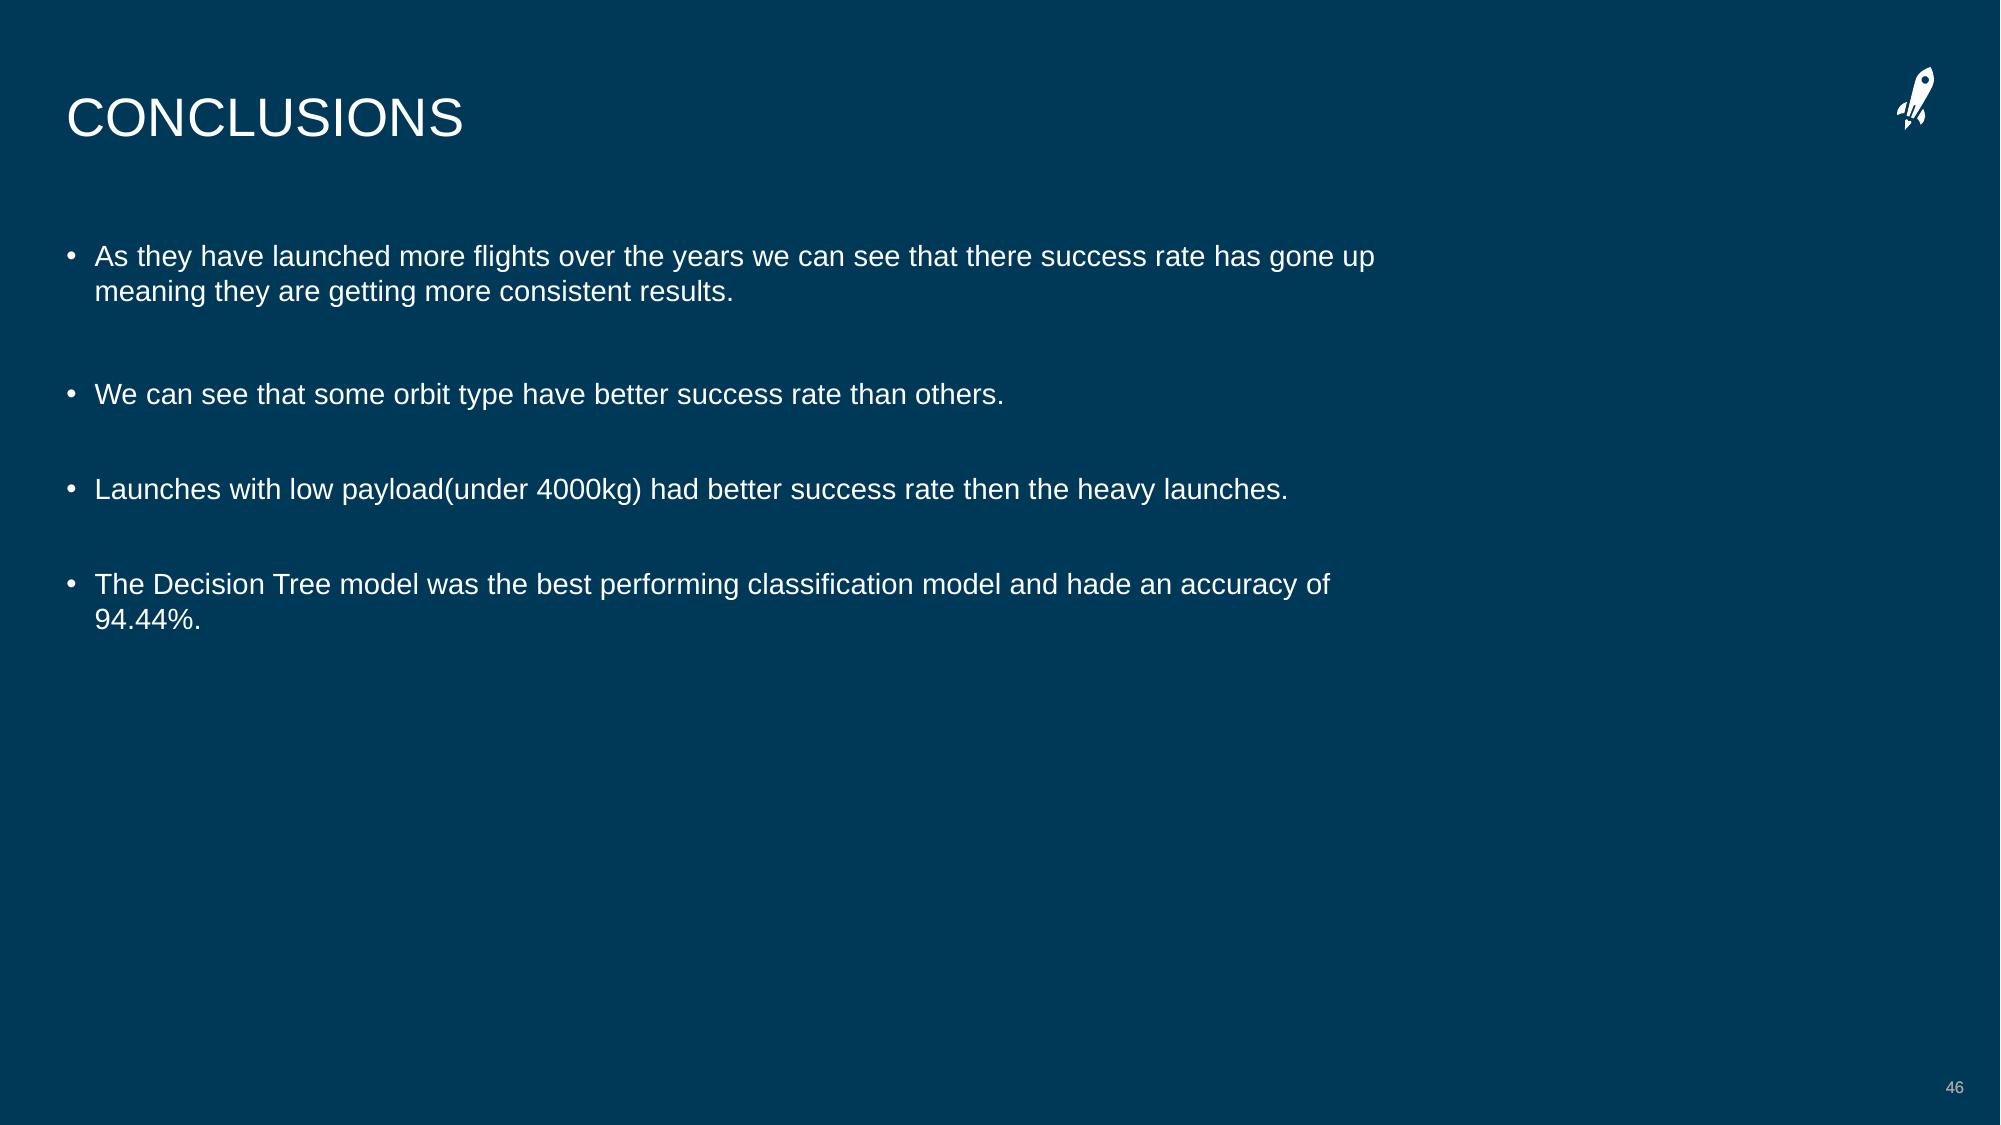

# CONCLUSIONS
As they have launched more flights over the years we can see that there success rate has gone up meaning they are getting more consistent results.

We can see that some orbit type have better success rate than others.

Launches with low payload(under 4000kg) had better success rate then the heavy launches.

The Decision Tree model was the best performing classification model and hade an accuracy of 94.44%.